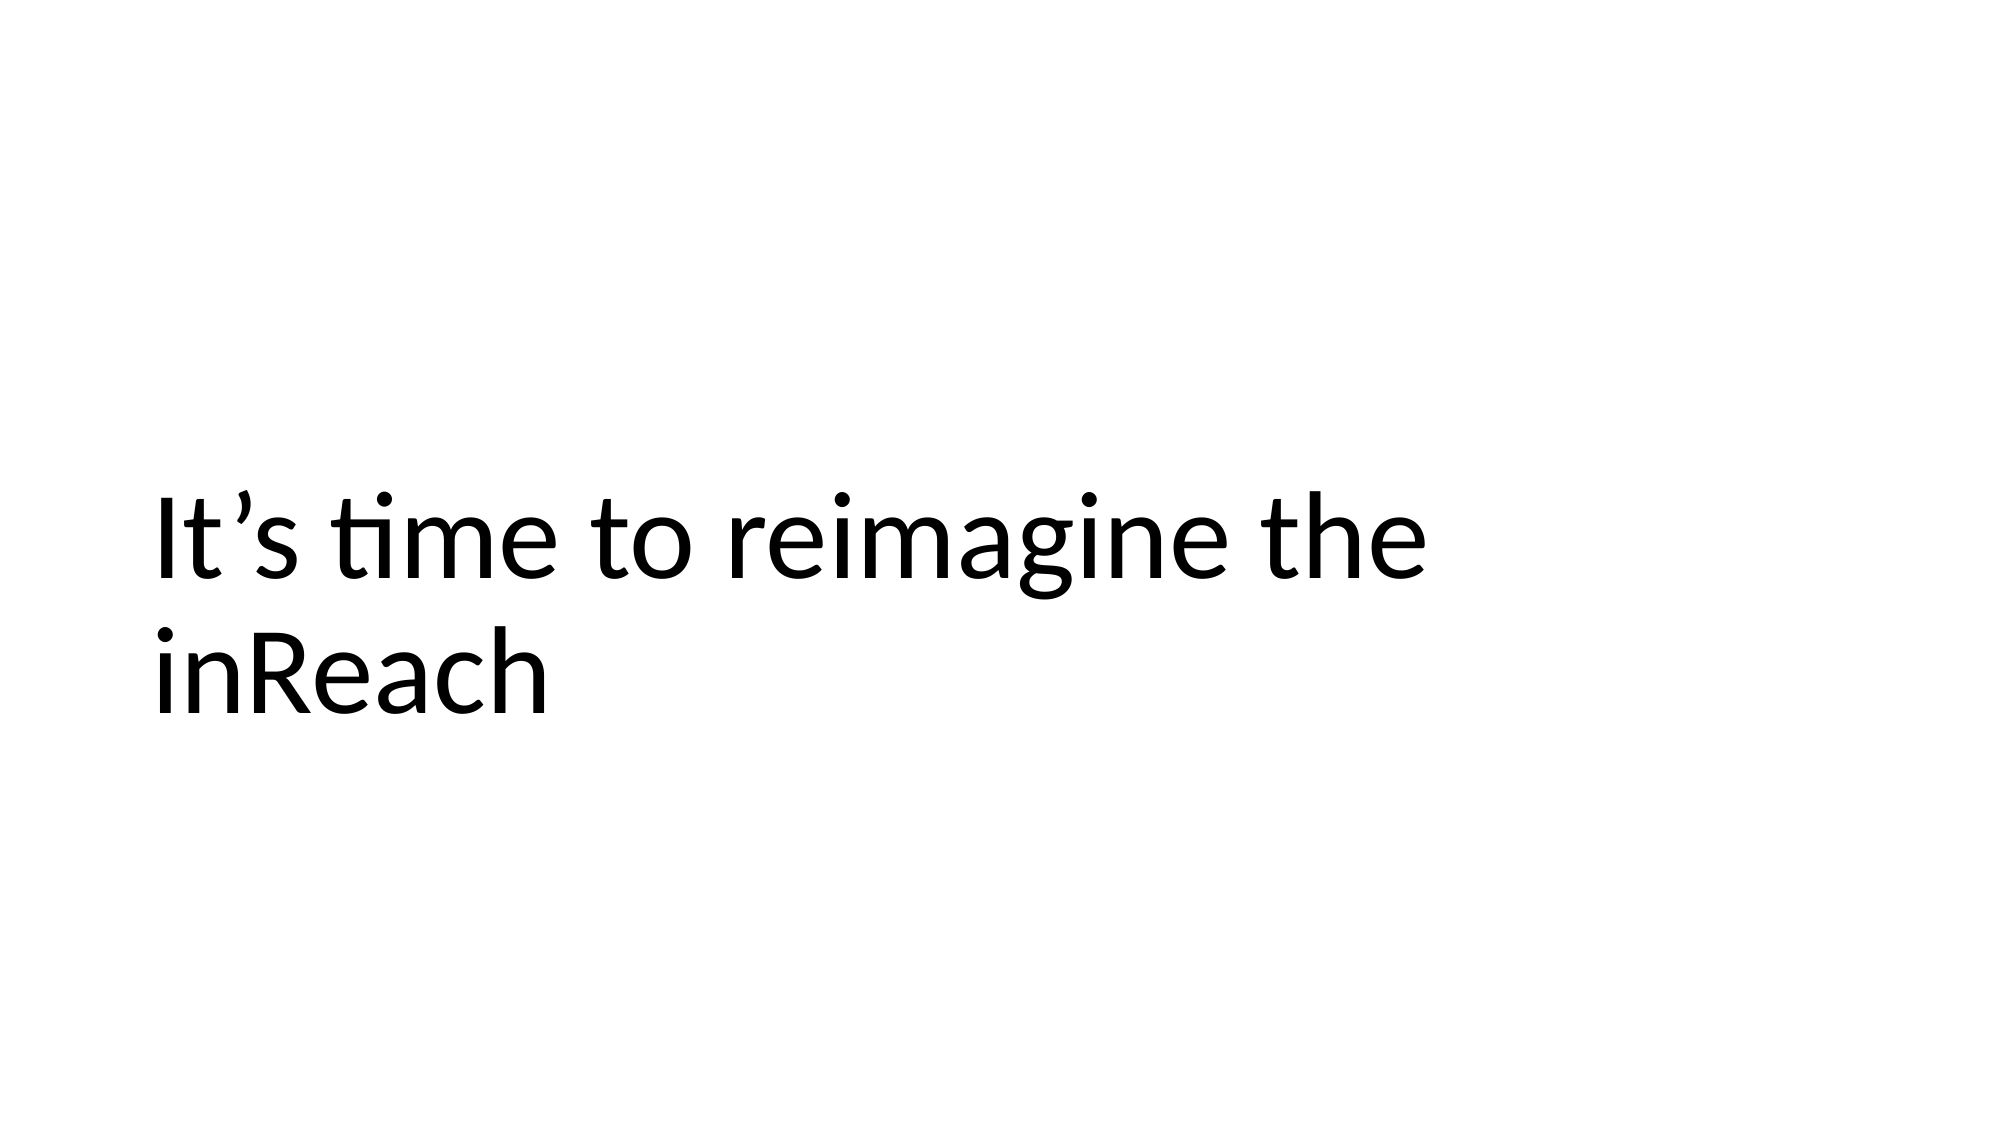

# It’s time to reimagine the inReach